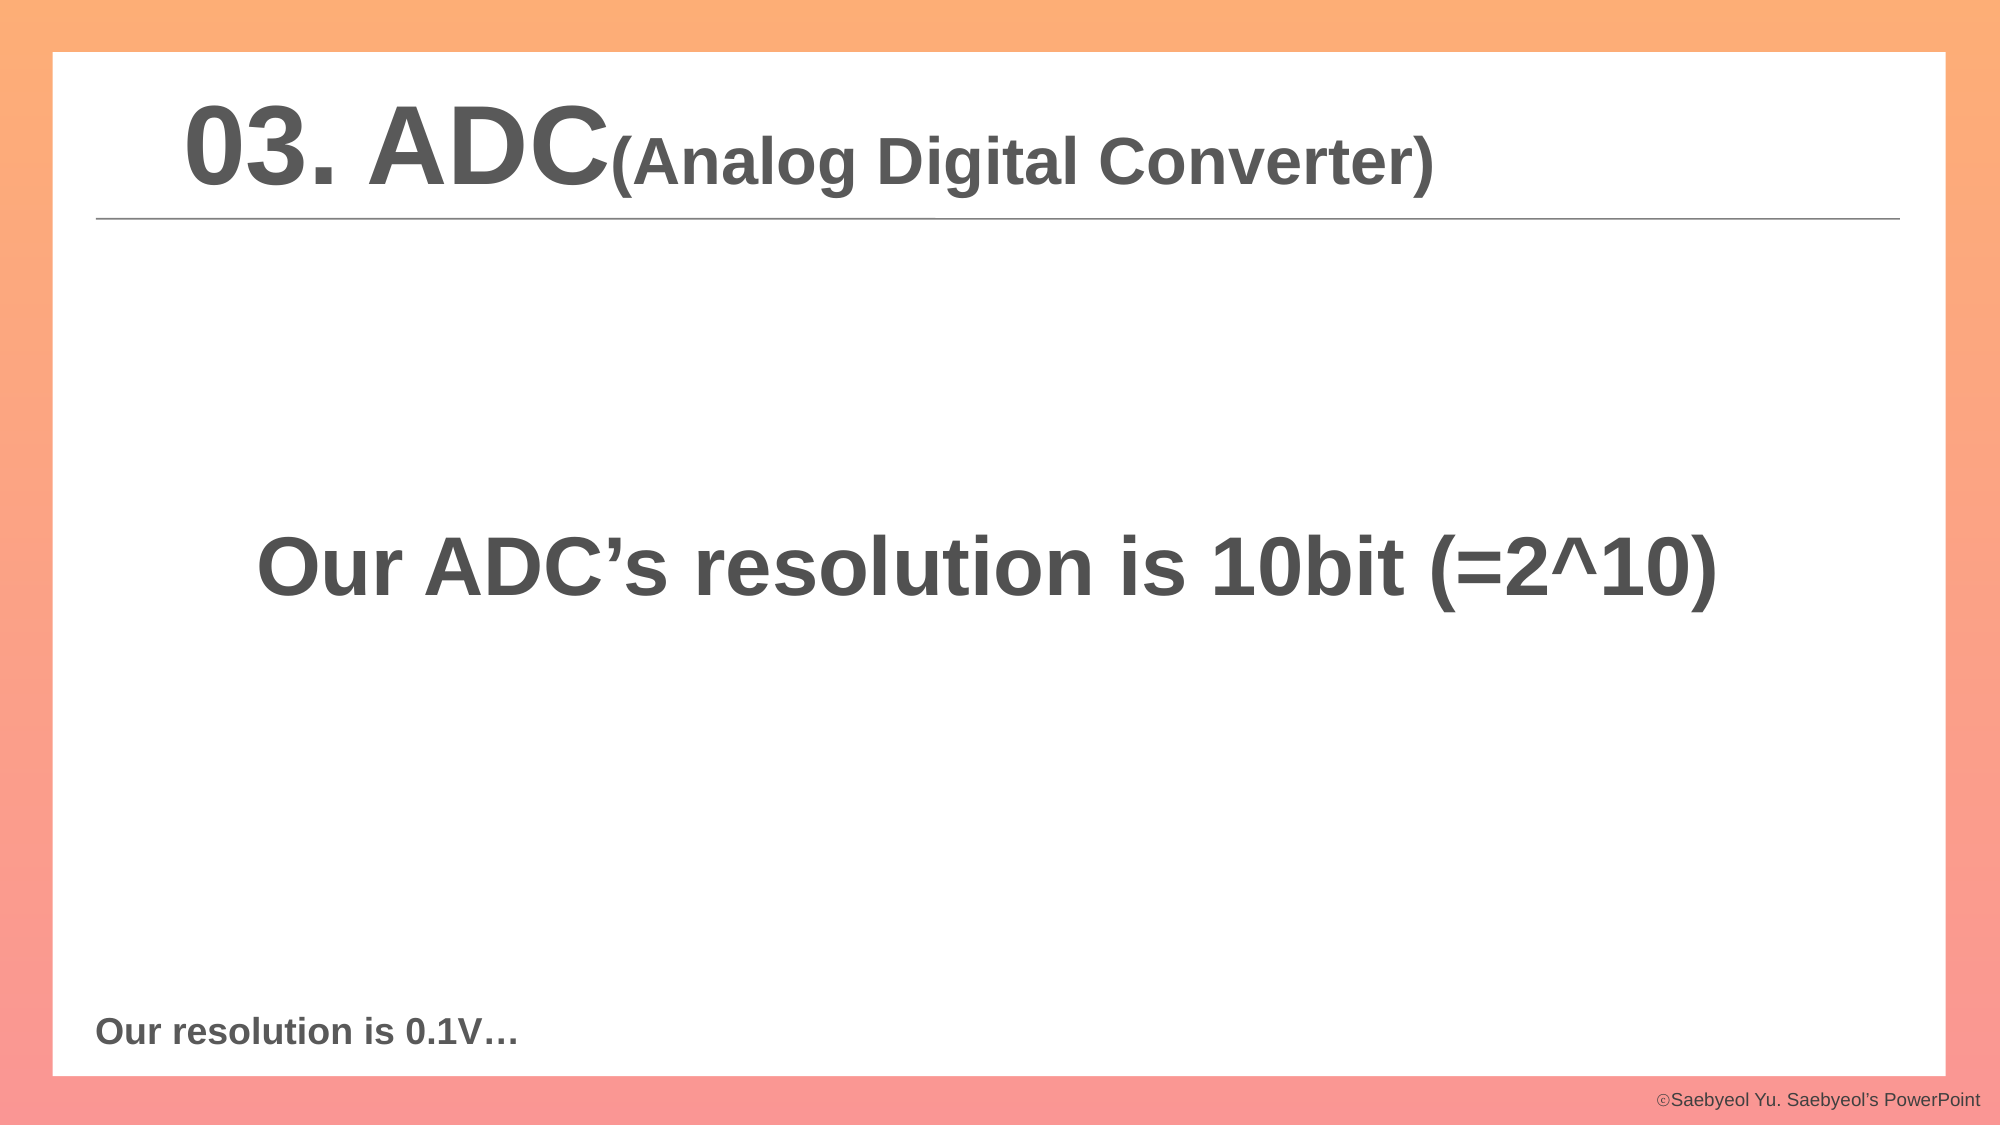

03. ADC(Analog Digital Converter)
Our ADC’s resolution is 10bit (=2^10)
Our resolution is 0.1V…